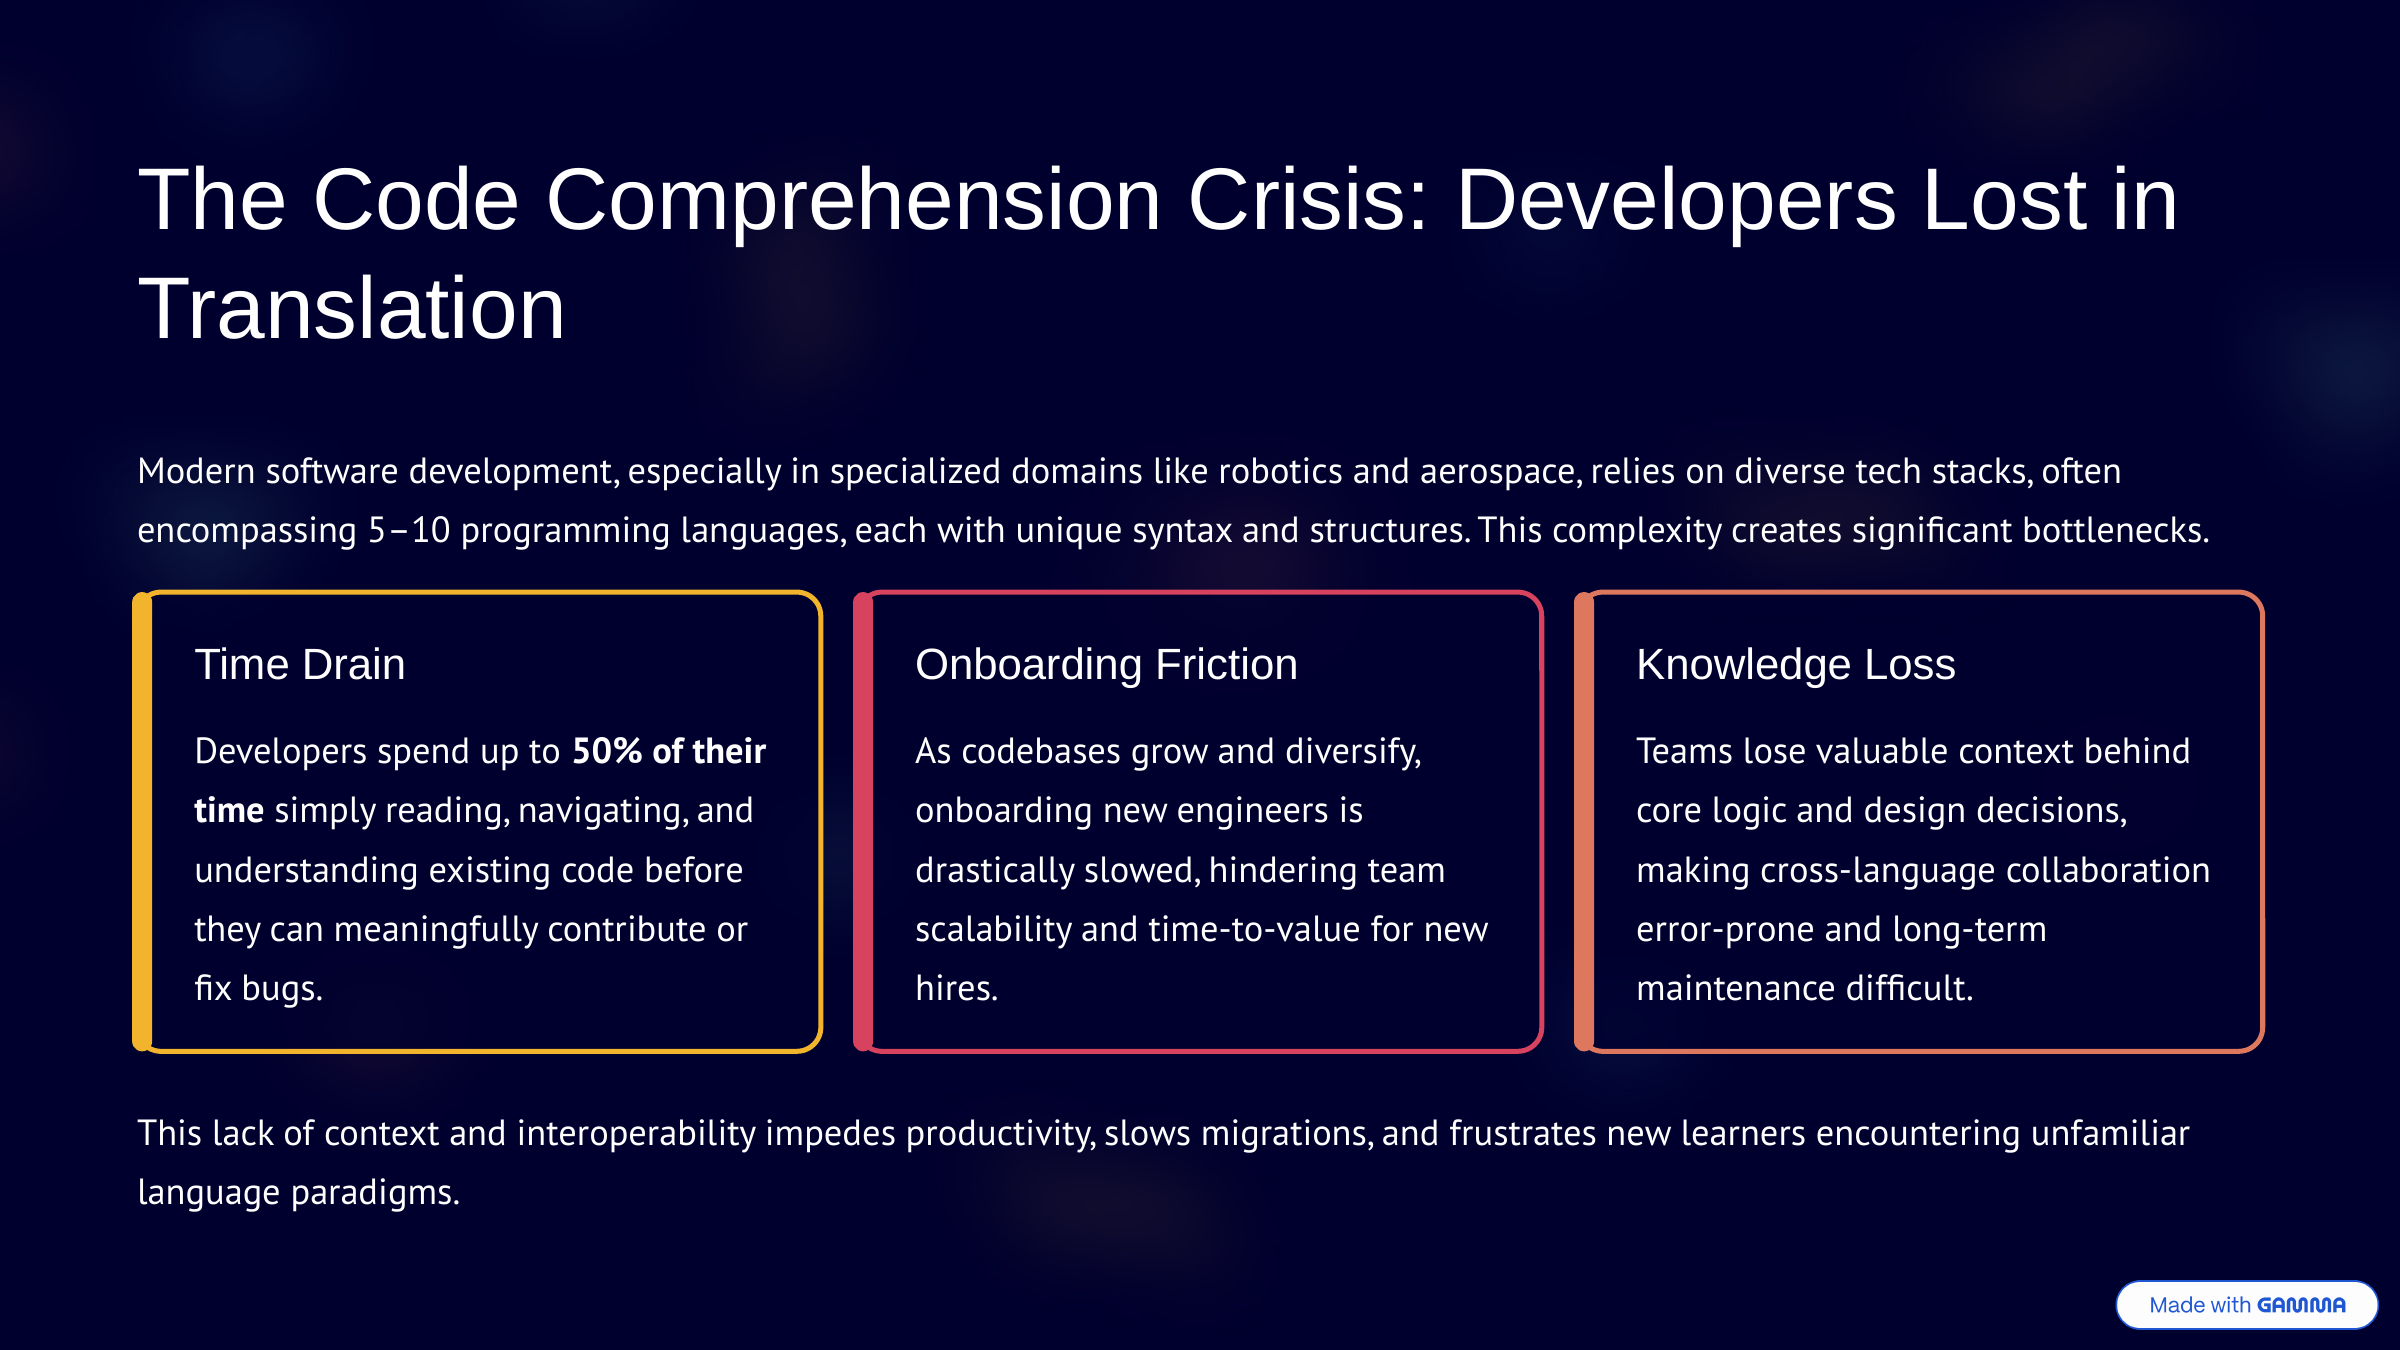

The Code Comprehension Crisis: Developers Lost in Translation
Modern software development, especially in specialized domains like robotics and aerospace, relies on diverse tech stacks, often encompassing 5–10 programming languages, each with unique syntax and structures. This complexity creates significant bottlenecks.

Time Drain
Onboarding Friction
Knowledge Loss
Developers spend up to 50% of their time simply reading, navigating, and understanding existing code before they can meaningfully contribute or fix bugs.
As codebases grow and diversify, onboarding new engineers is drastically slowed, hindering team scalability and time-to-value for new hires.
Teams lose valuable context behind core logic and design decisions, making cross-language collaboration error-prone and long-term maintenance difficult.
This lack of context and interoperability impedes productivity, slows migrations, and frustrates new learners encountering unfamiliar language paradigms.